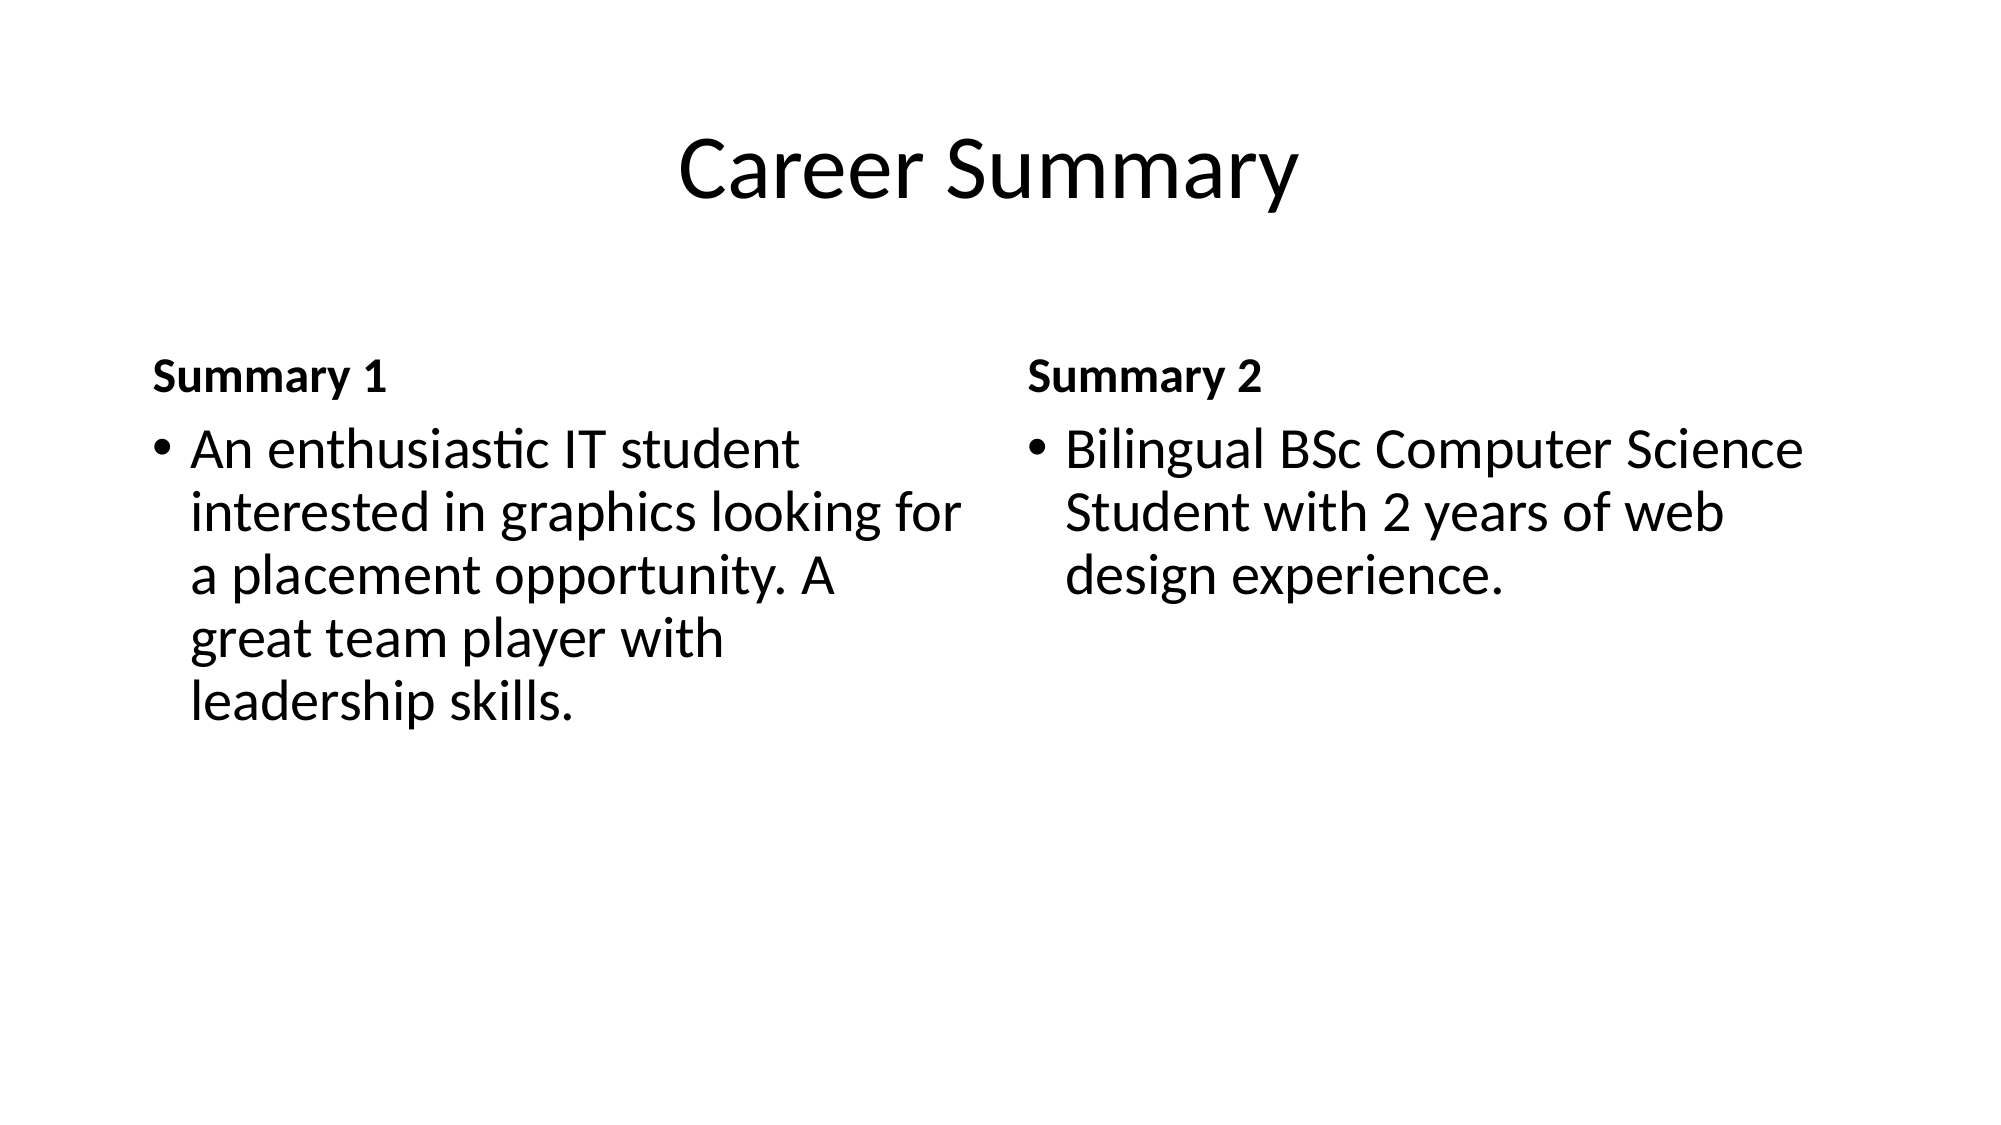

# Career Summary
Summary 1
Summary 2
An enthusiastic IT student interested in graphics looking for a placement opportunity. A great team player with leadership skills.
Bilingual BSc Computer Science Student with 2 years of web design experience.